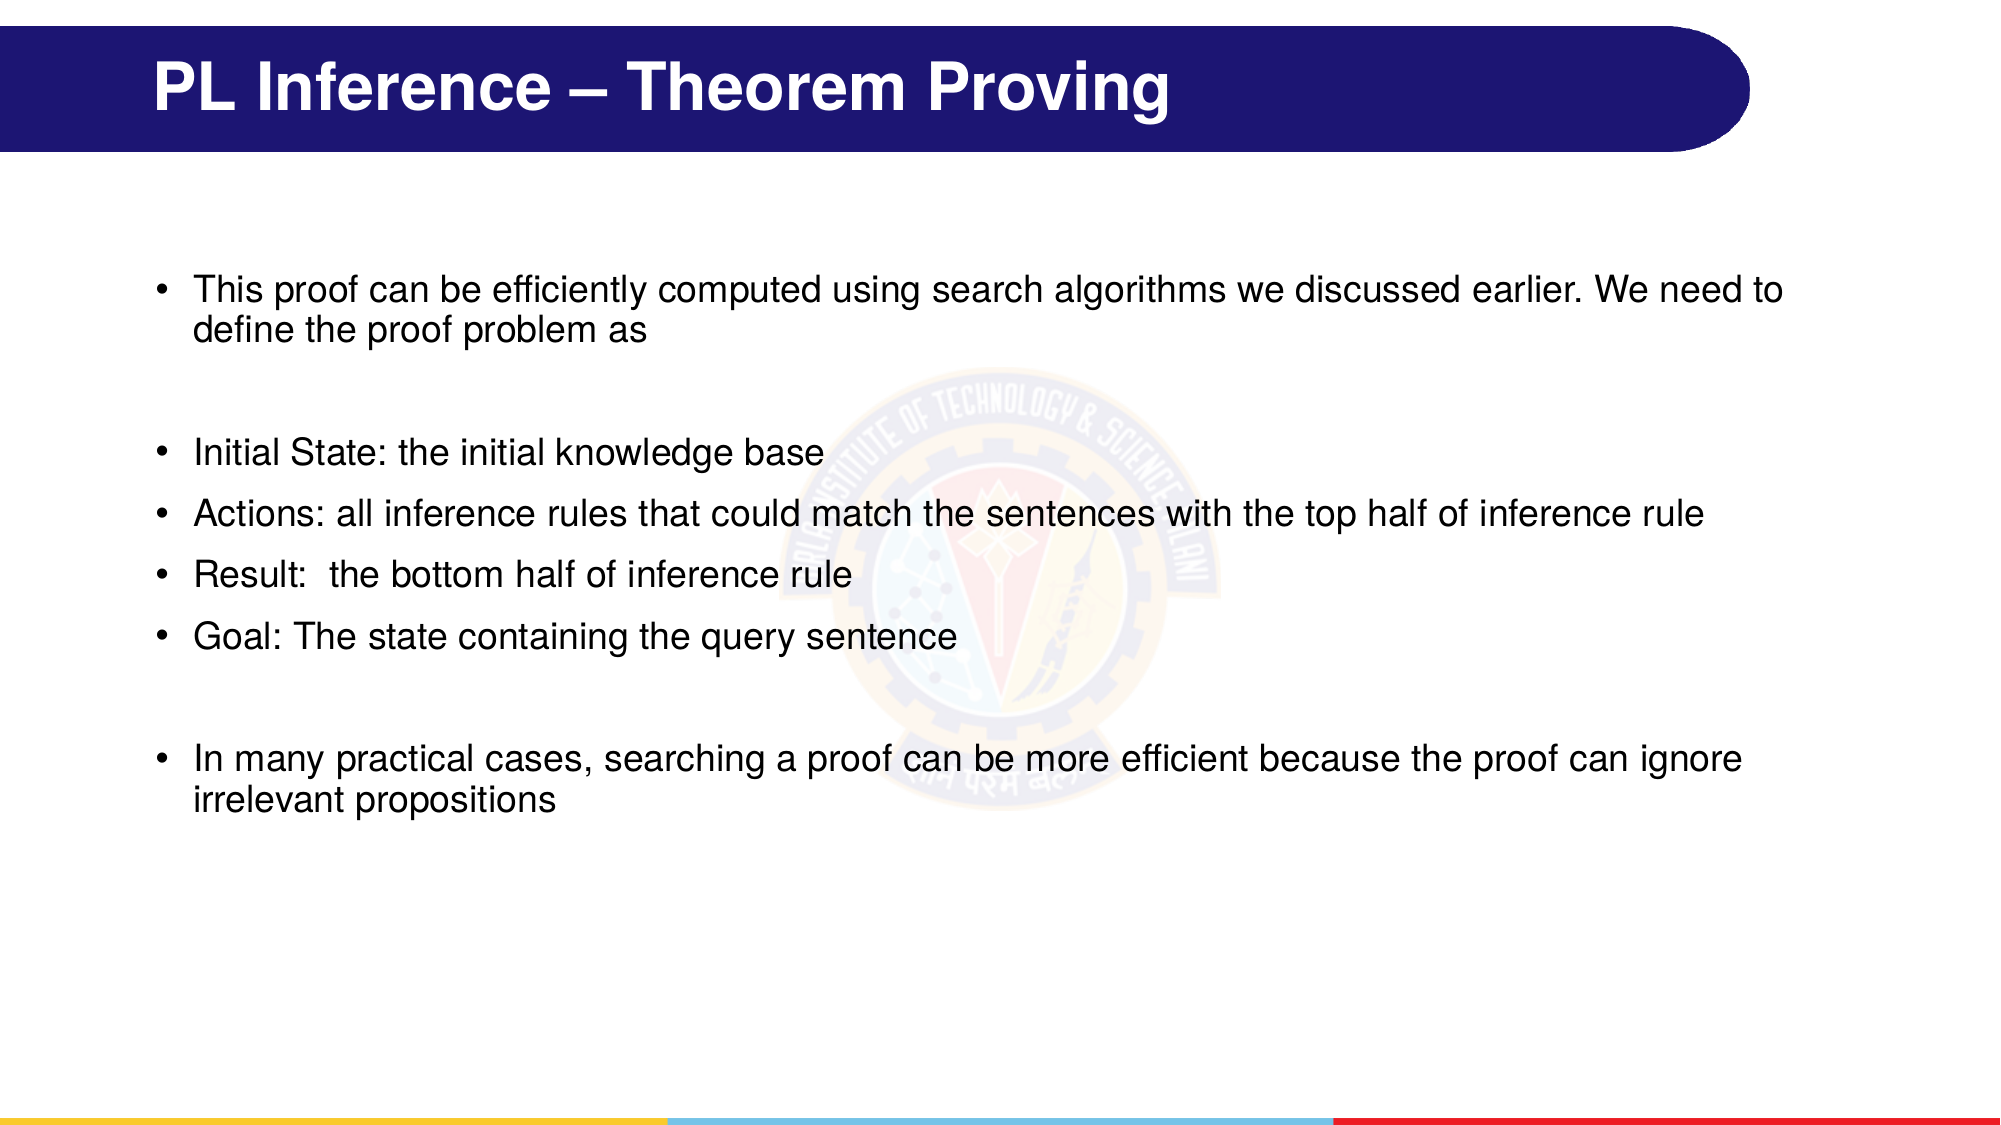

# PL Inference – Theorem Proving

This proof can be efficiently computed using search algorithms we discussed earlier. We need to define the proof problem as

Initial State: the initial knowledge base
Actions: all inference rules that could match the sentences with the top half of inference rule
Result:  the bottom half of inference rule
Goal: The state containing the query sentence

In many practical cases, searching a proof can be more efficient because the proof can ignore irrelevant propositions